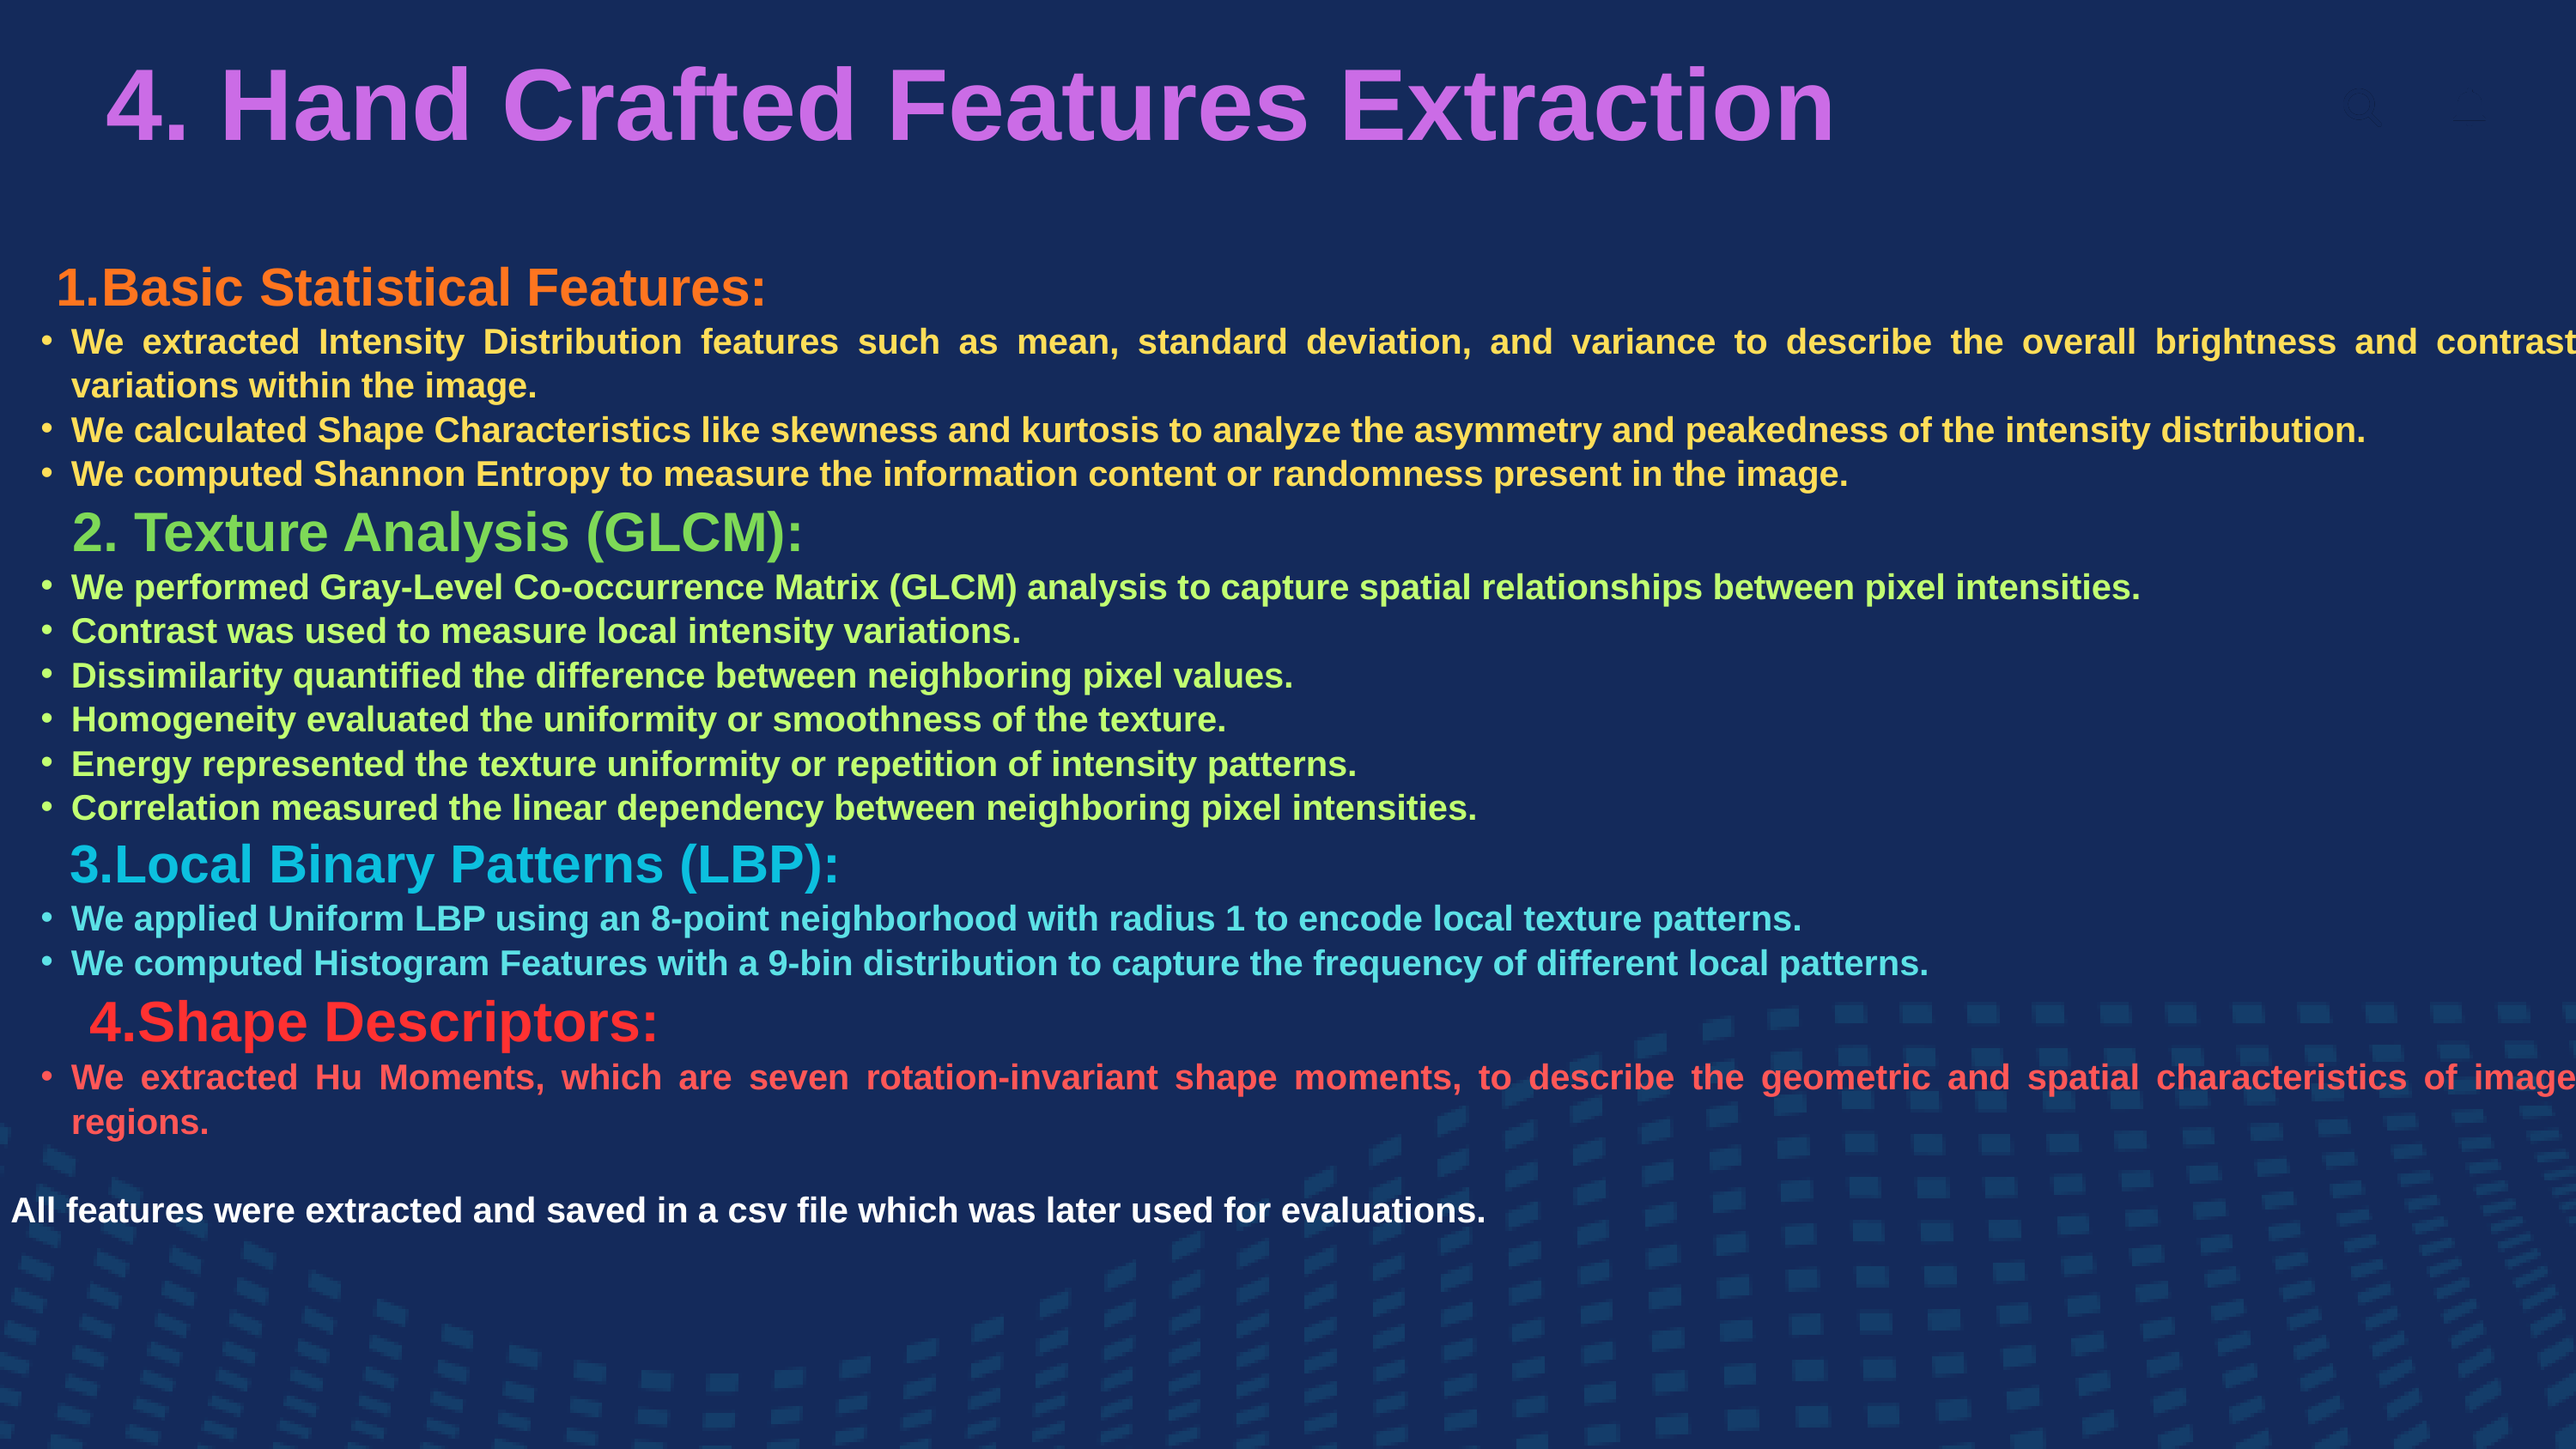

4. Hand Crafted Features Extraction

Basic Statistical Features:
We extracted Intensity Distribution features such as mean, standard deviation, and variance to describe the overall brightness and contrast variations within the image.
We calculated Shape Characteristics like skewness and kurtosis to analyze the asymmetry and peakedness of the intensity distribution.
We computed Shannon Entropy to measure the information content or randomness present in the image.
    2. Texture Analysis (GLCM):
We performed Gray-Level Co-occurrence Matrix (GLCM) analysis to capture spatial relationships between pixel intensities.
Contrast was used to measure local intensity variations.
Dissimilarity quantified the difference between neighboring pixel values.
Homogeneity evaluated the uniformity or smoothness of the texture.
Energy represented the texture uniformity or repetition of intensity patterns.
Correlation measured the linear dependency between neighboring pixel intensities.
    3.Local Binary Patterns (LBP):
We applied Uniform LBP using an 8-point neighborhood with radius 1 to encode local texture patterns.
We computed Histogram Features with a 9-bin distribution to capture the frequency of different local patterns.
     4.Shape Descriptors:
We extracted Hu Moments, which are seven rotation-invariant shape moments, to describe the geometric and spatial characteristics of image regions.

All features were extracted and saved in a csv file which was later used for evaluations.